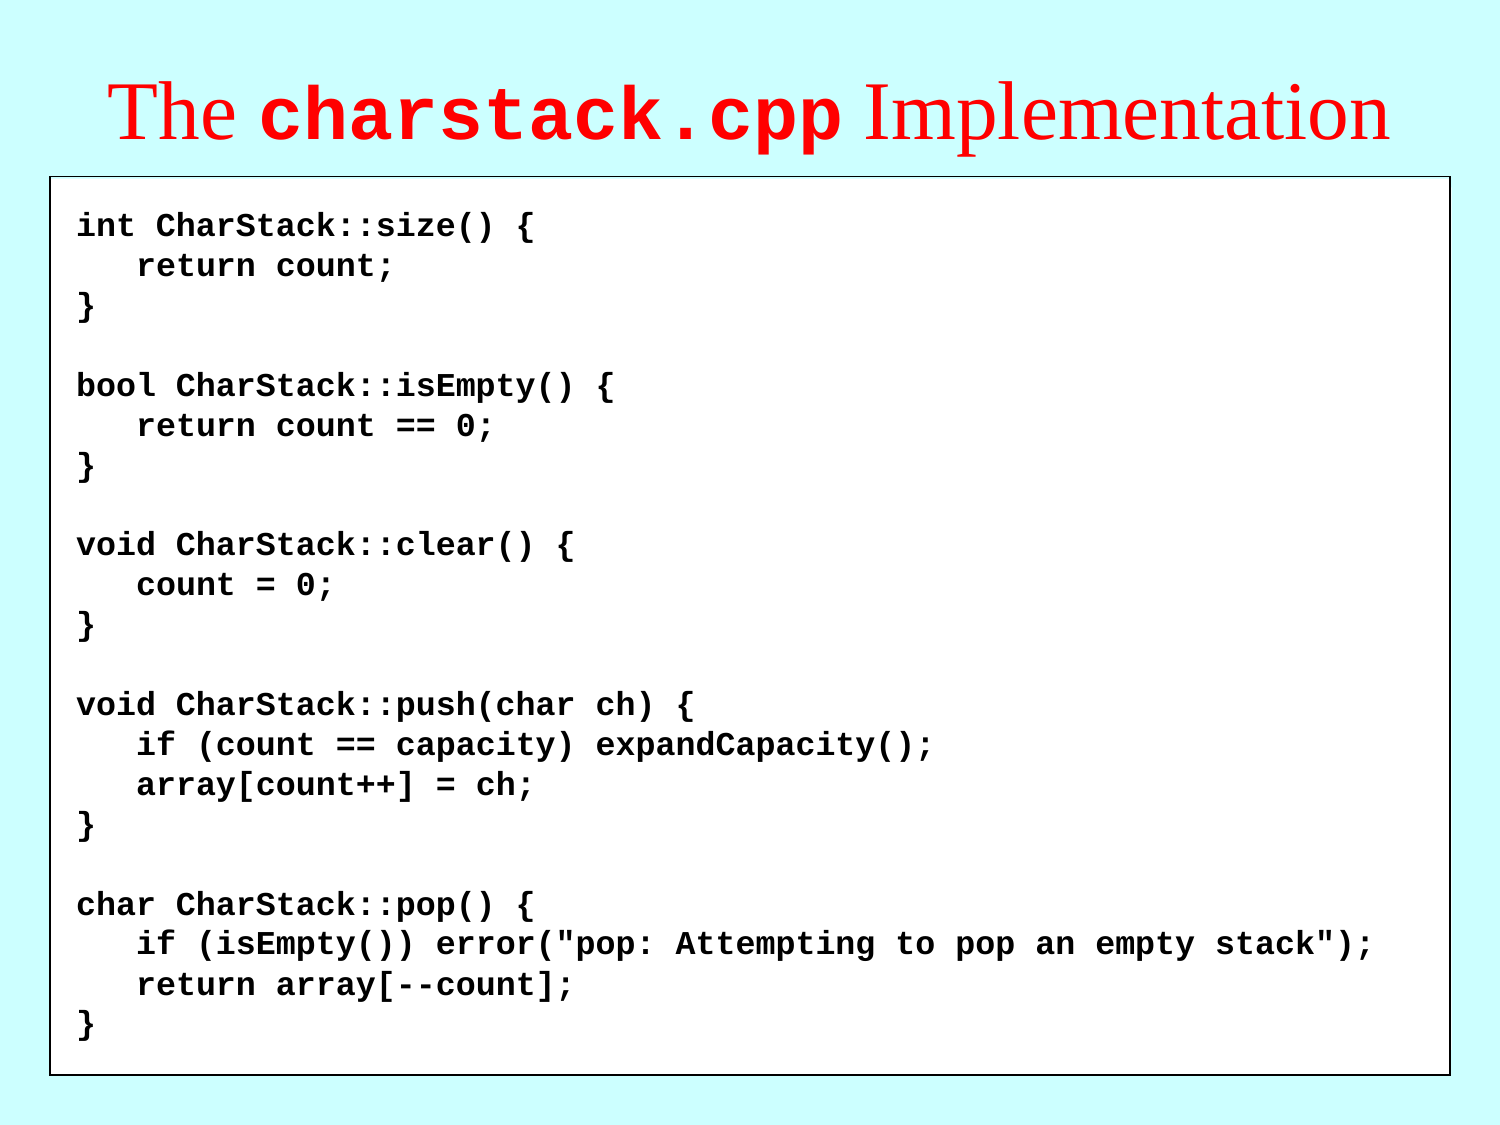

# The charstack.cpp Implementation

int CharStack::size() {
   return count;
}

bool CharStack::isEmpty() {
   return count == 0;
}

void CharStack::clear() {
   count = 0;
}

void CharStack::push(char ch) {
   if (count == capacity) expandCapacity();
   array[count++] = ch;
}

char CharStack::pop() {
   if (isEmpty()) error("pop: Attempting to pop an empty stack");
   return array[--count];
}
/*
 * Implementation notes: constructor and destructor
 * ------------------------------------------------
 * The constructor allocates dynamic array storage to hold the
 * stack elements.  The destructor must free these elements
 */

CharStack::CharStack() {
   capacity = INITIAL_CAPACITY;
   array = new char[capacity];
   count = 0;
}

CharStack::~CharStack() {
   delete[] array;
}